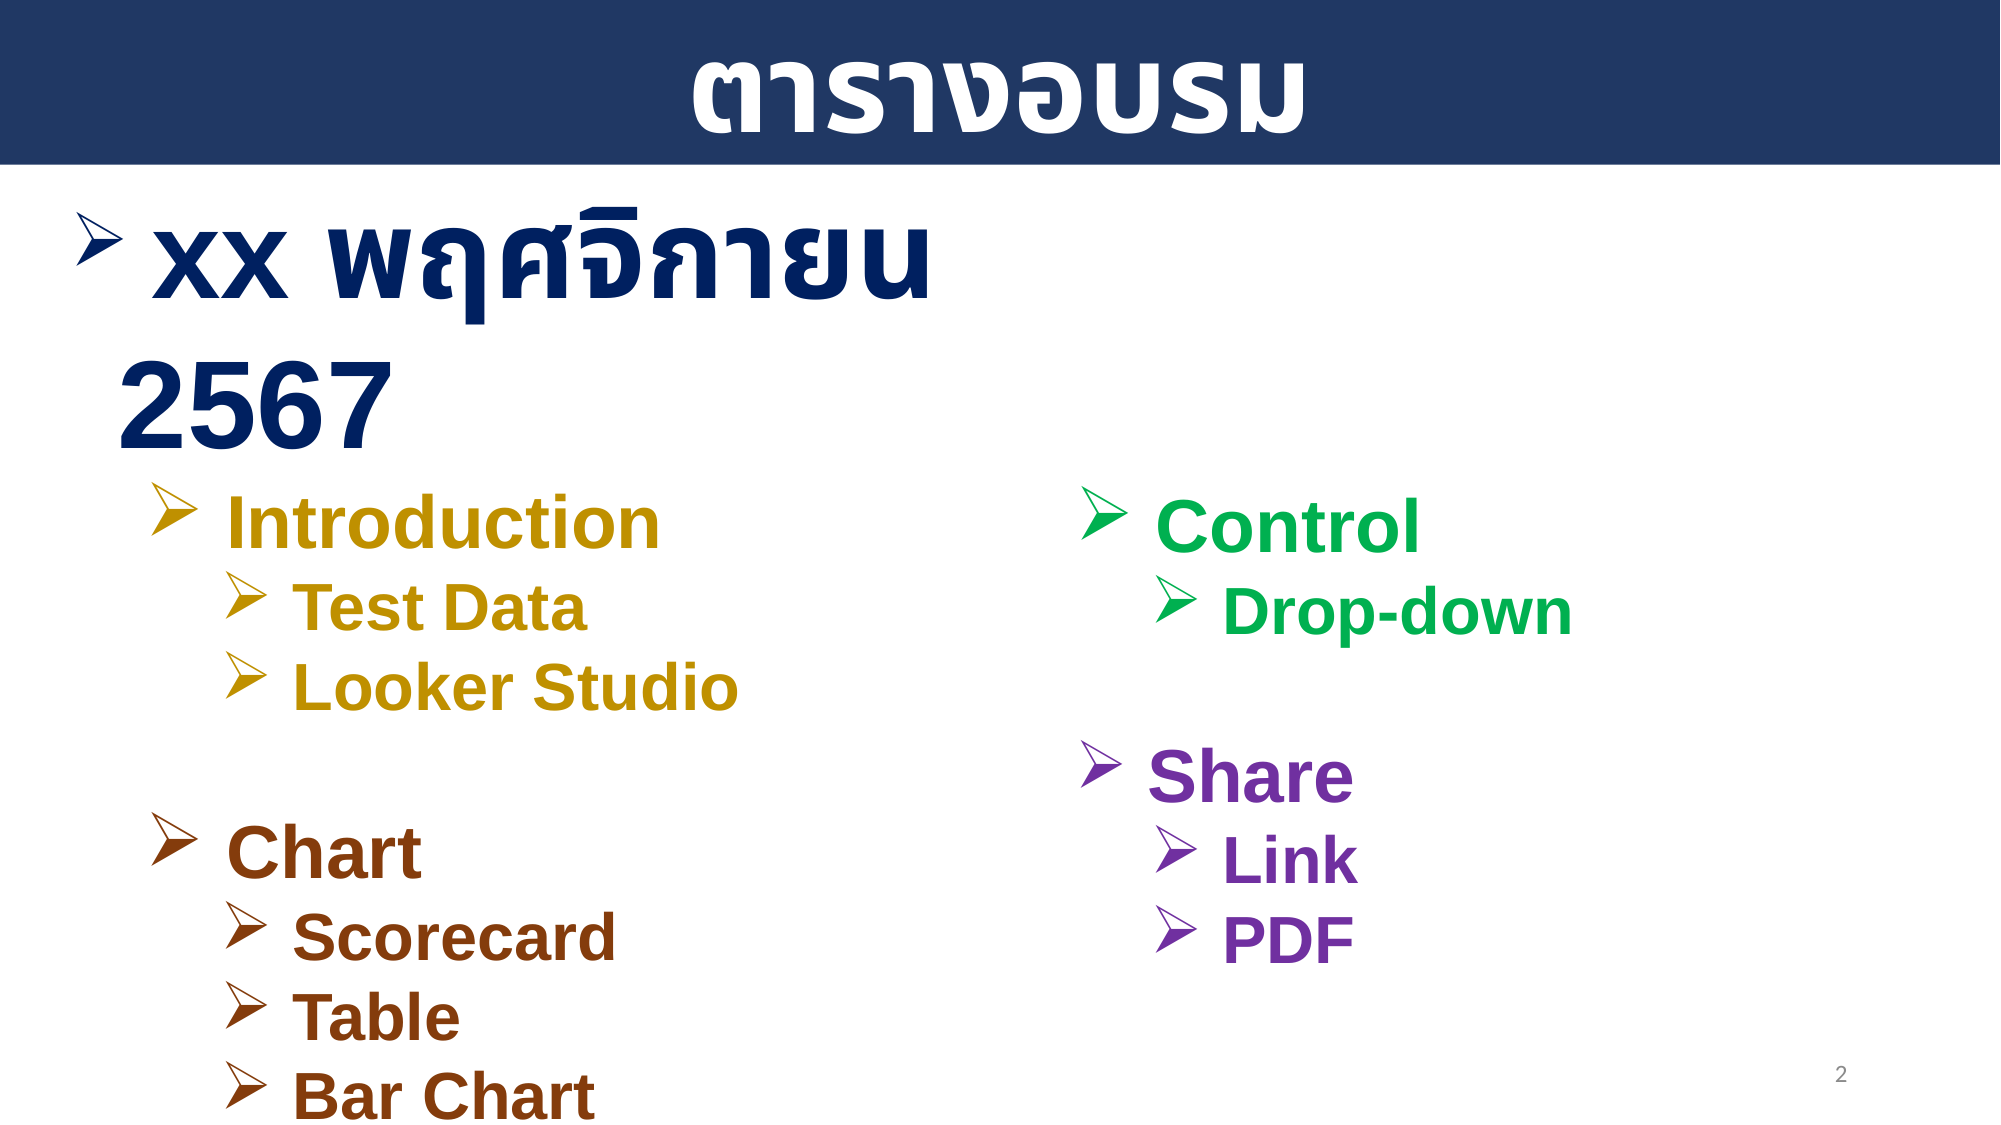

ตารางอบรม
 xx พฤศจิกายน 2567
 Introduction
 Test Data
 Looker Studio

 Chart
 Scorecard
 Table
 Bar Chart
 27 กุมภาพันธ์ 2567
 Control
 Drop-down

 Share
 Link
 PDF

2